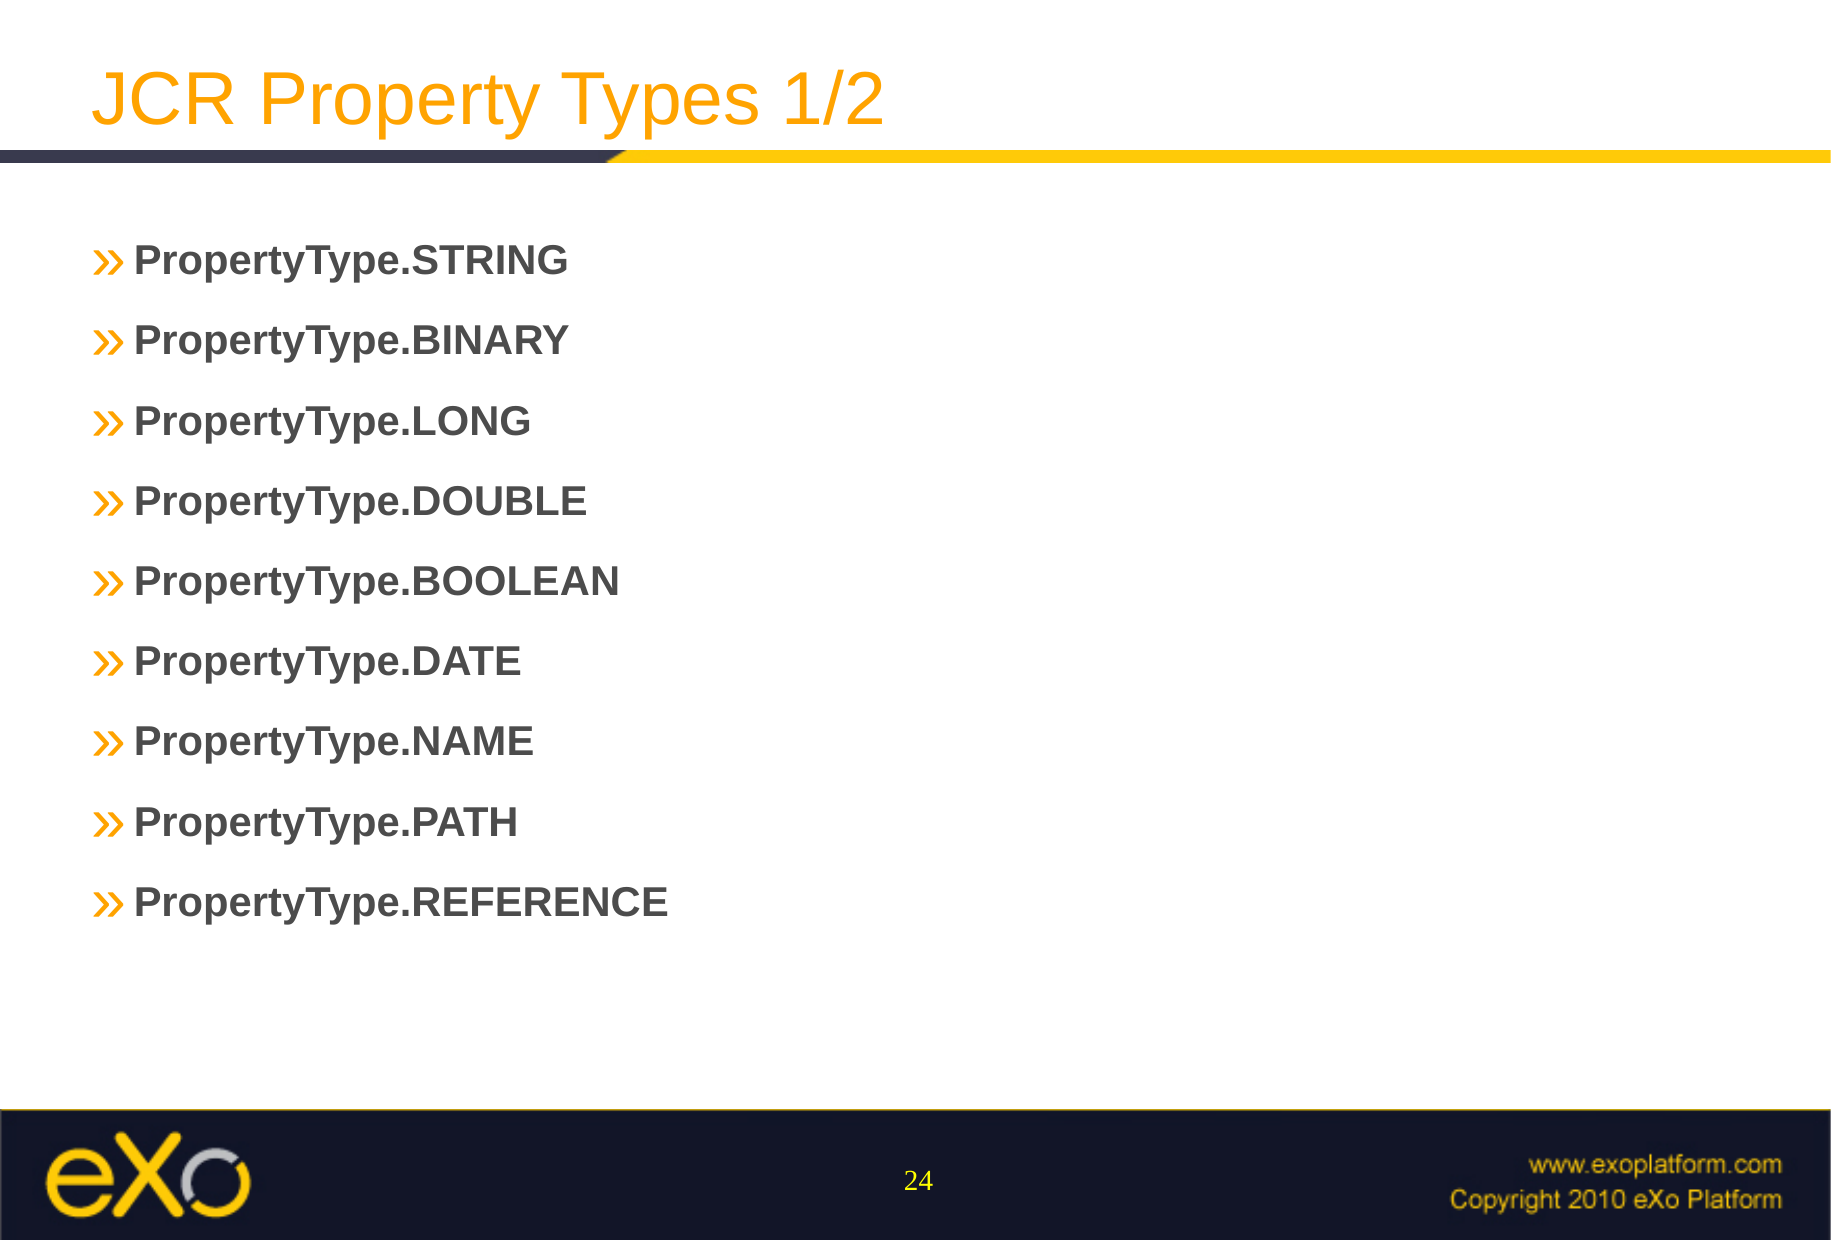

JCR Property Types 1/2
PropertyType.STRING
PropertyType.BINARY
PropertyType.LONG
PropertyType.DOUBLE
PropertyType.BOOLEAN
PropertyType.DATE
PropertyType.NAME
PropertyType.PATH
PropertyType.REFERENCE